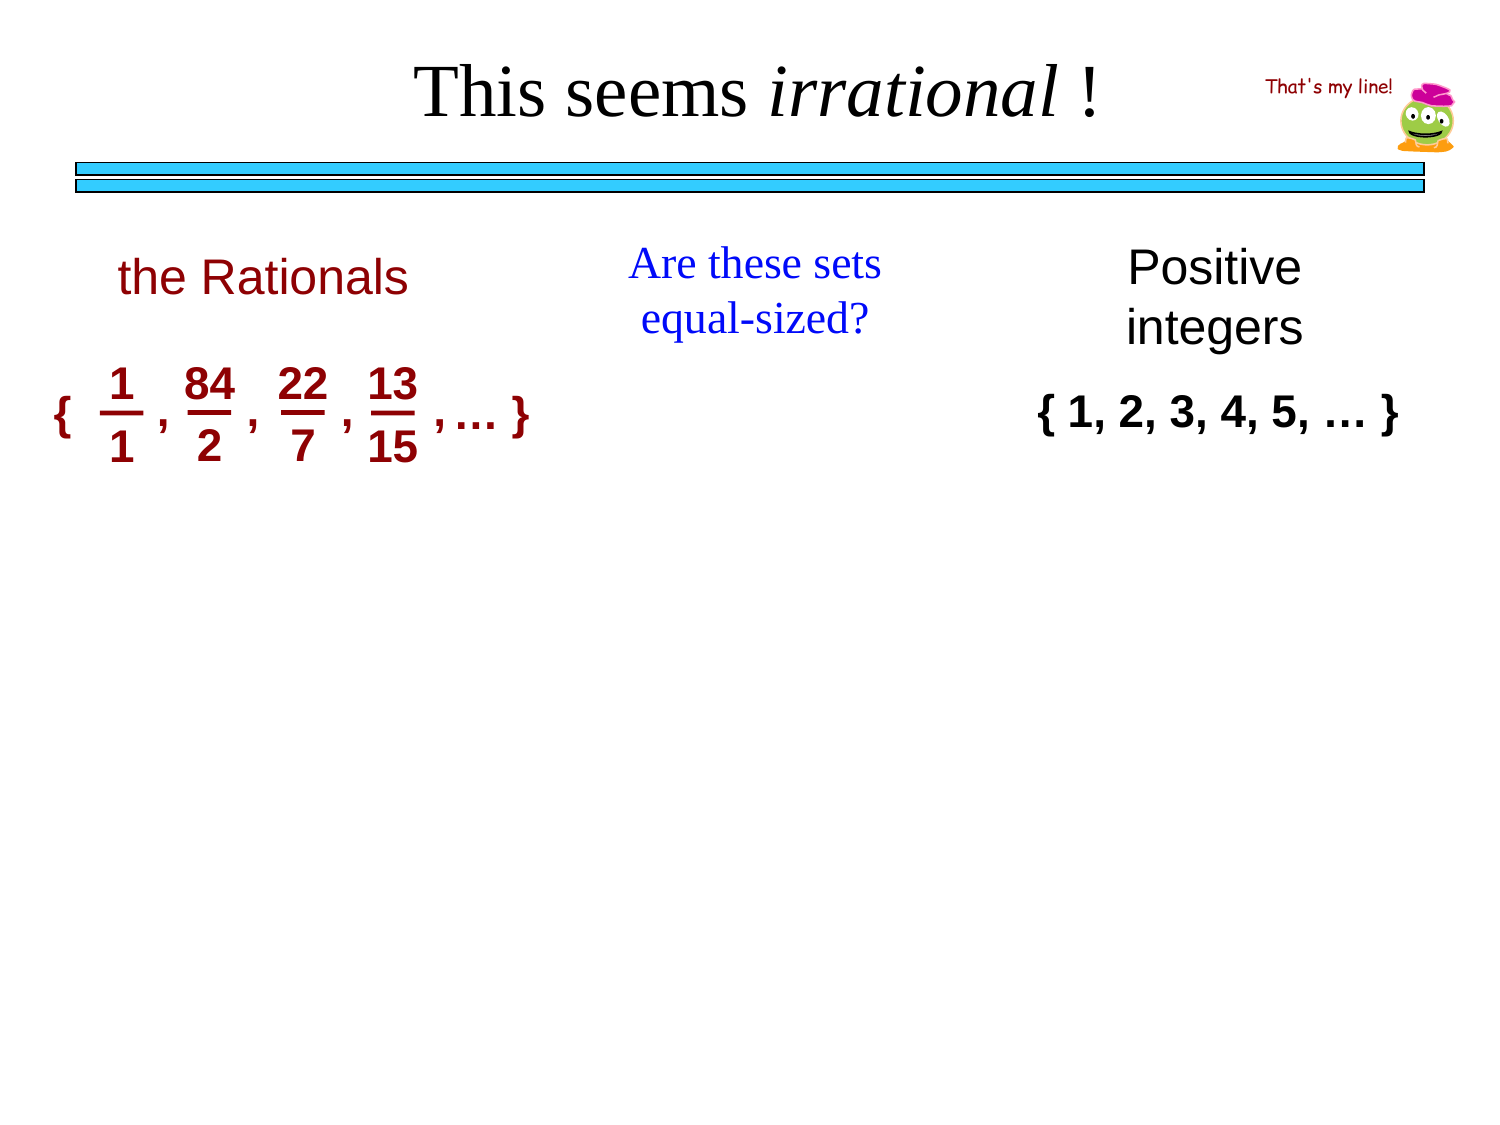

This seems irrational !
That's my line!

Are these sets equal-sized?
Positive integers
the Rationals
84
22
1
13
{                              … }
,
,
,
,
{ 1, 2, 3, 4, 5, … }
2
7
1
15